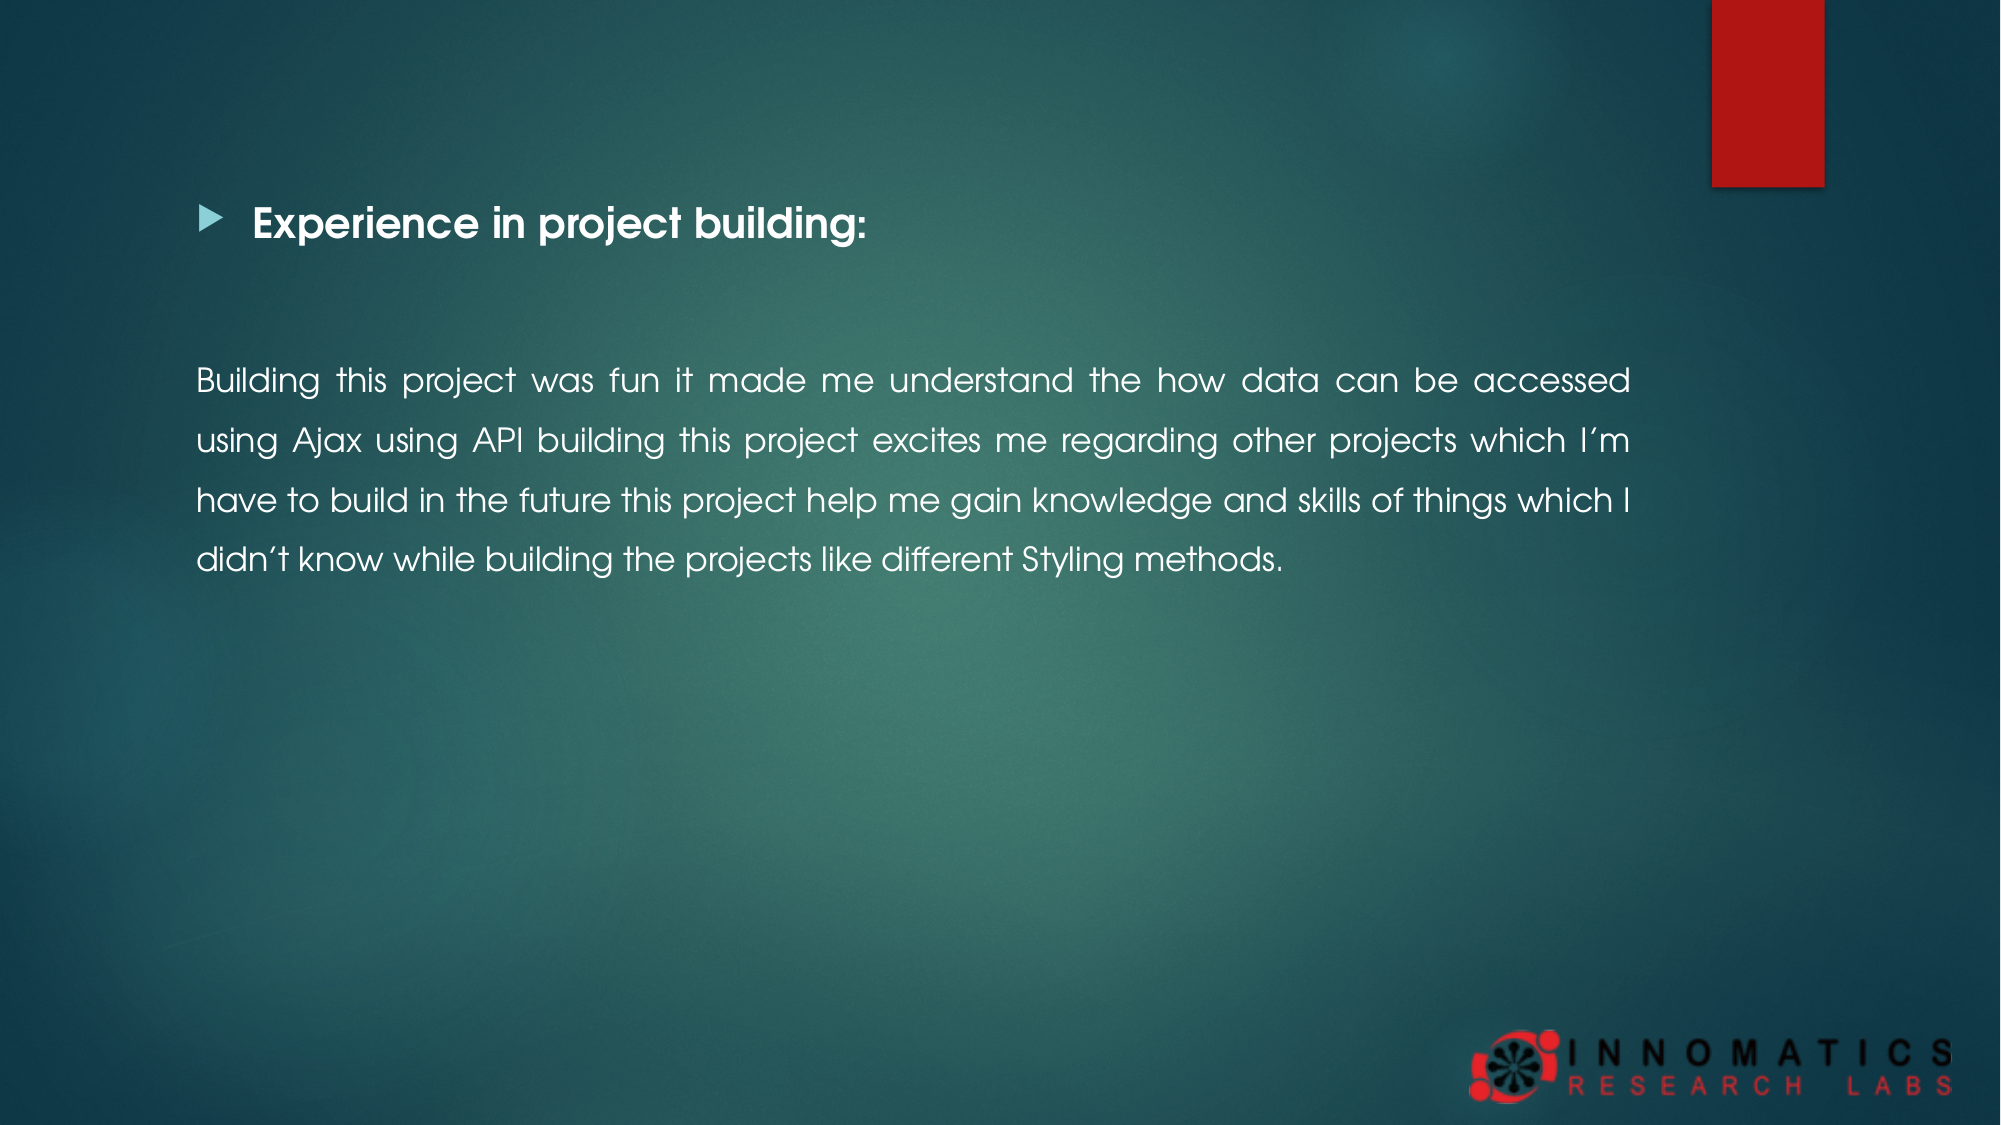

Experience in project building:

Building this project was fun it made me understand the how data can be accessed using Ajax using API building this project excites me regarding other projects which I’m have to build in the future this project help me gain knowledge and skills of things which I didn’t know while building the projects like different Styling methods.